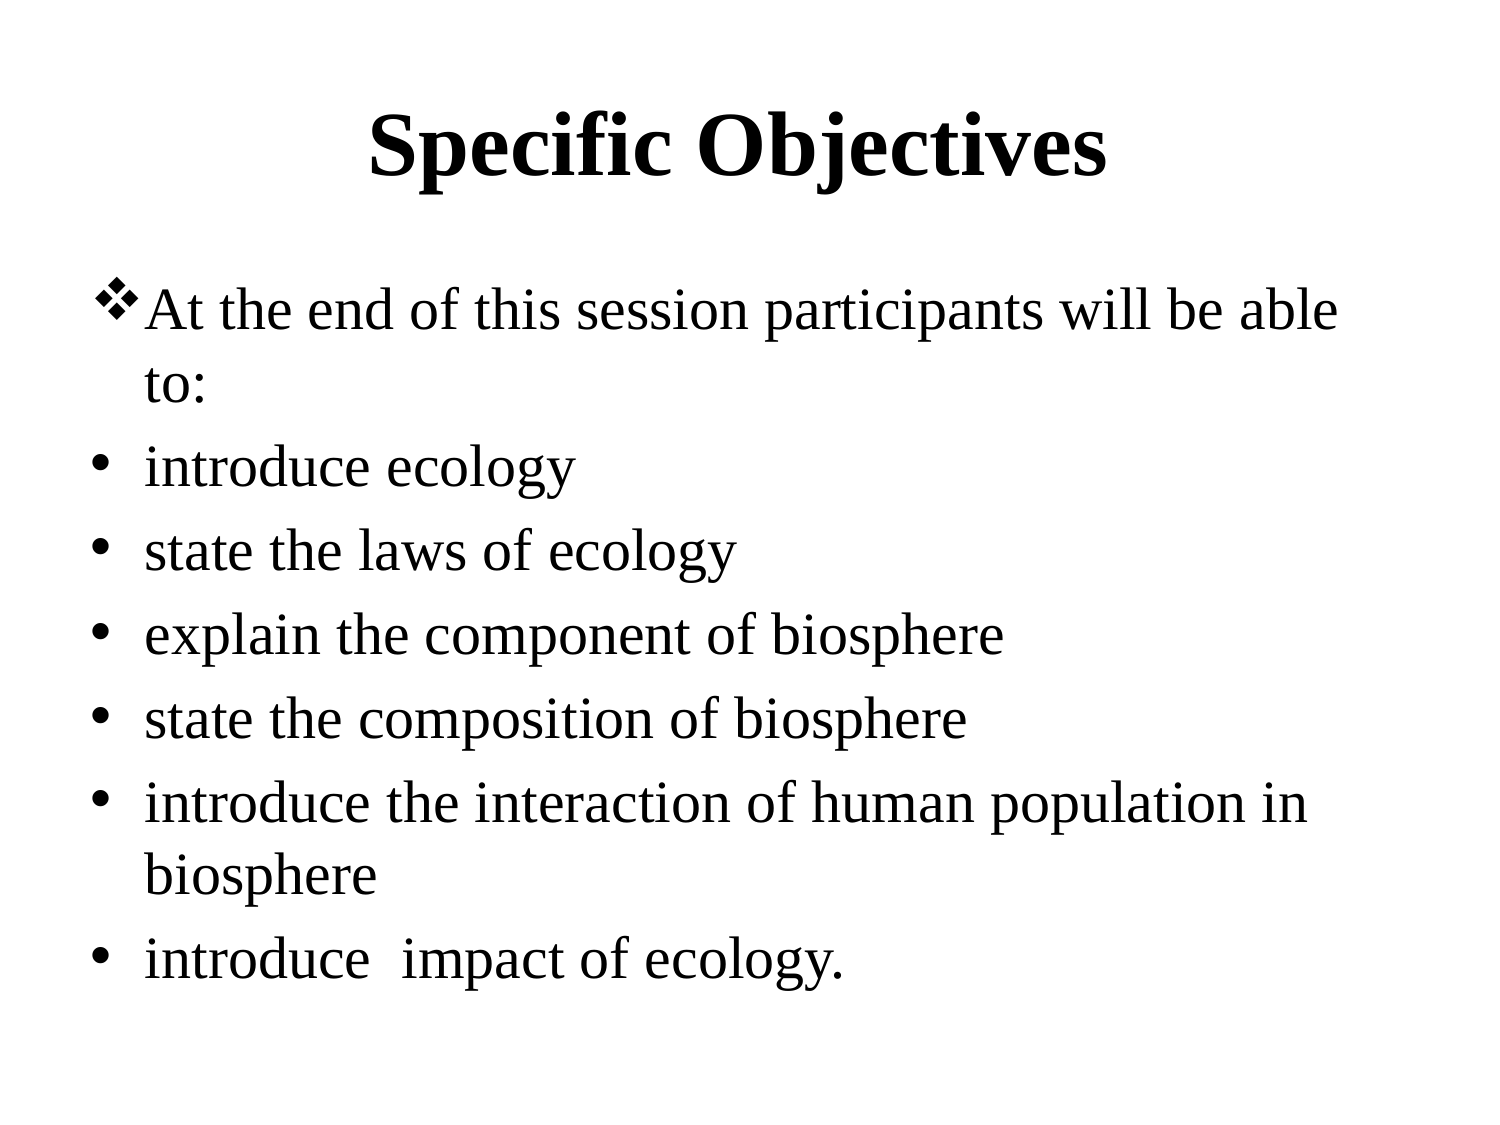

# Specific Objectives
At the end of this session participants will be able to:
introduce ecology
state the laws of ecology
explain the component of biosphere
state the composition of biosphere
introduce the interaction of human population in biosphere
introduce  impact of ecology.